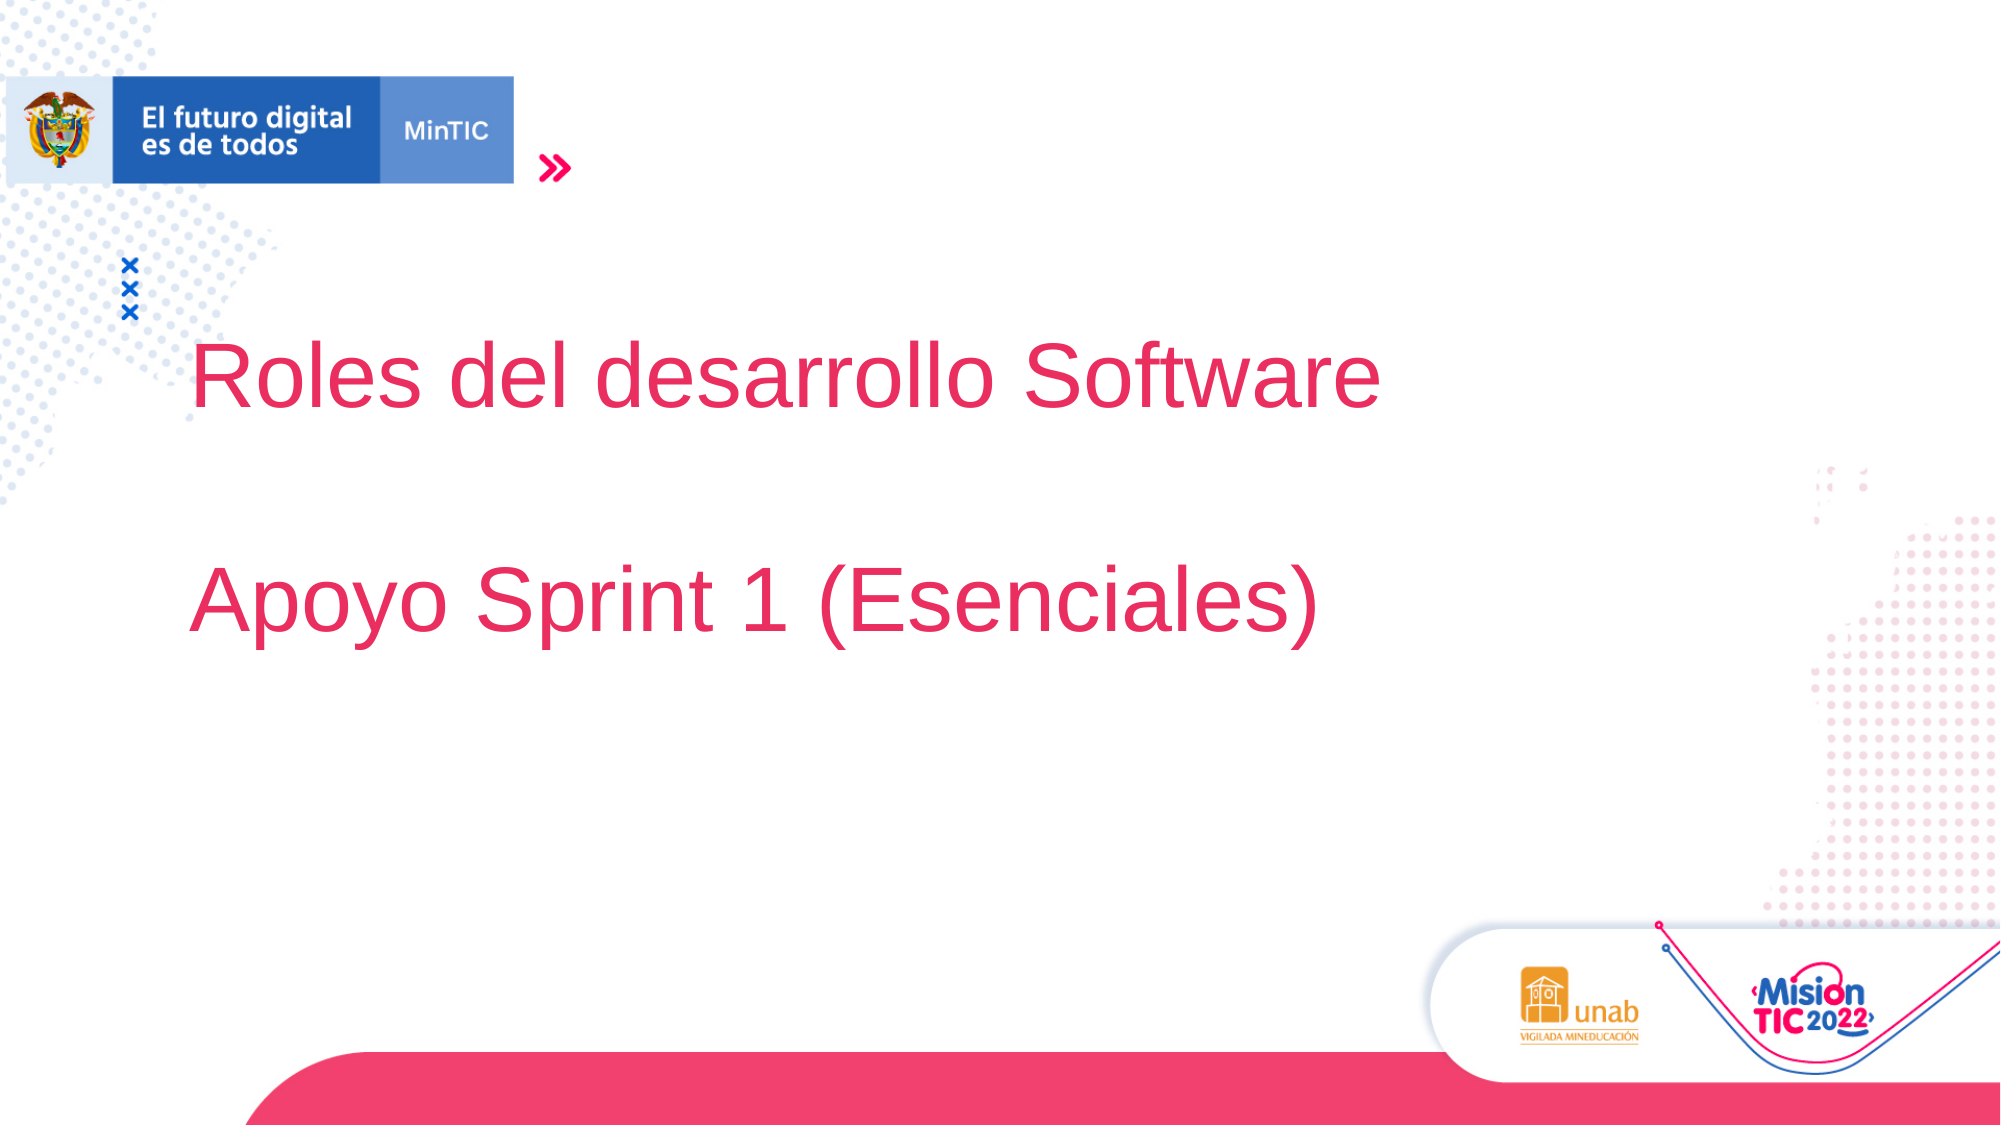

Roles del desarrollo Software

Apoyo Sprint 1 (Esenciales)